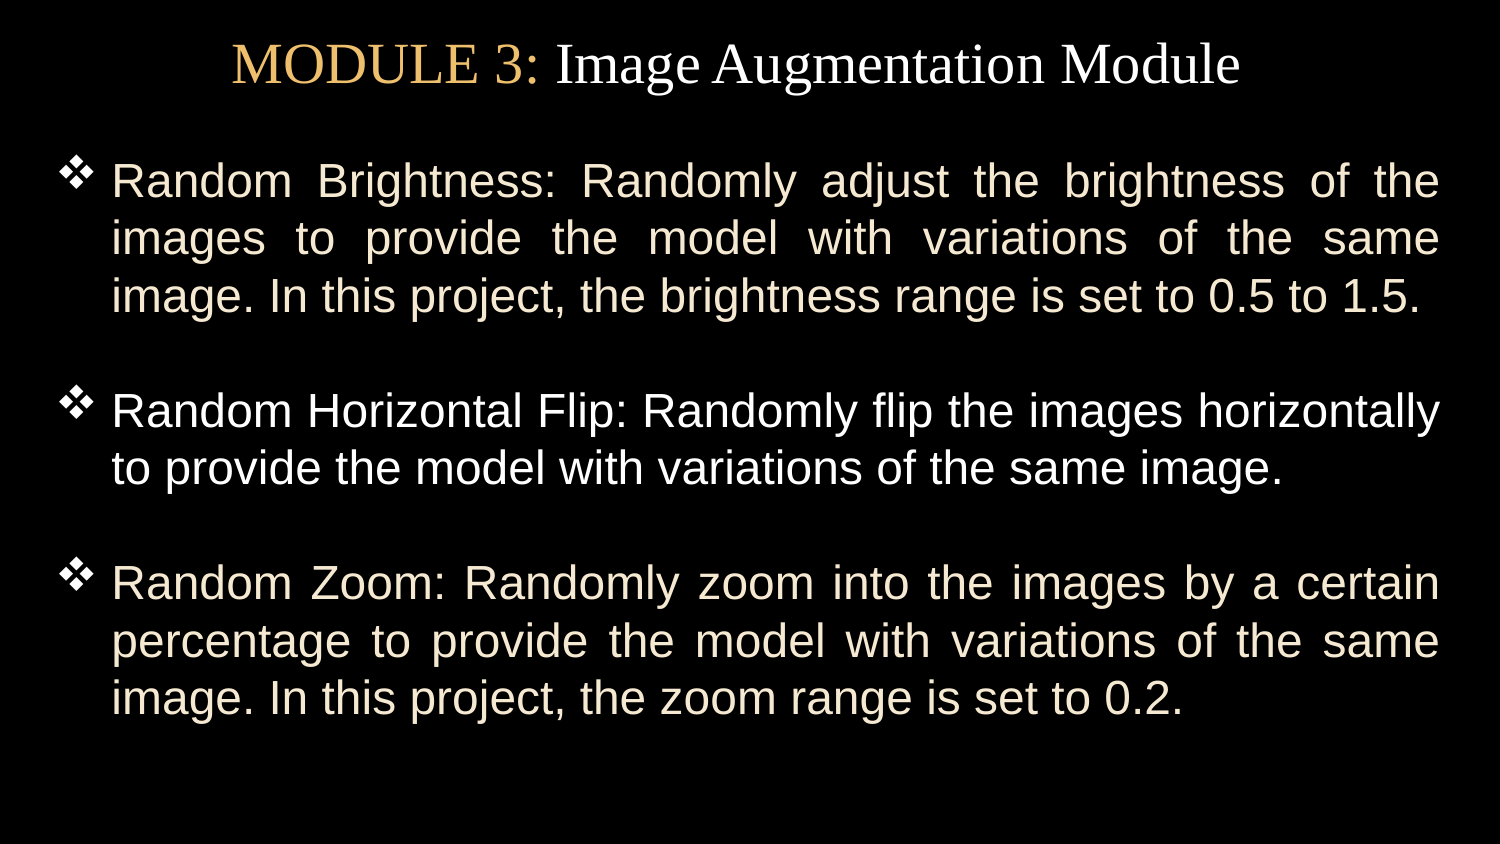

MODULE 3: Image Augmentation Module
Random Brightness: Randomly adjust the brightness of the images to provide the model with variations of the same image. In this project, the brightness range is set to 0.5 to 1.5.

Random Horizontal Flip: Randomly flip the images horizontally to provide the model with variations of the same image.

Random Zoom: Randomly zoom into the images by a certain percentage to provide the model with variations of the same image. In this project, the zoom range is set to 0.2.